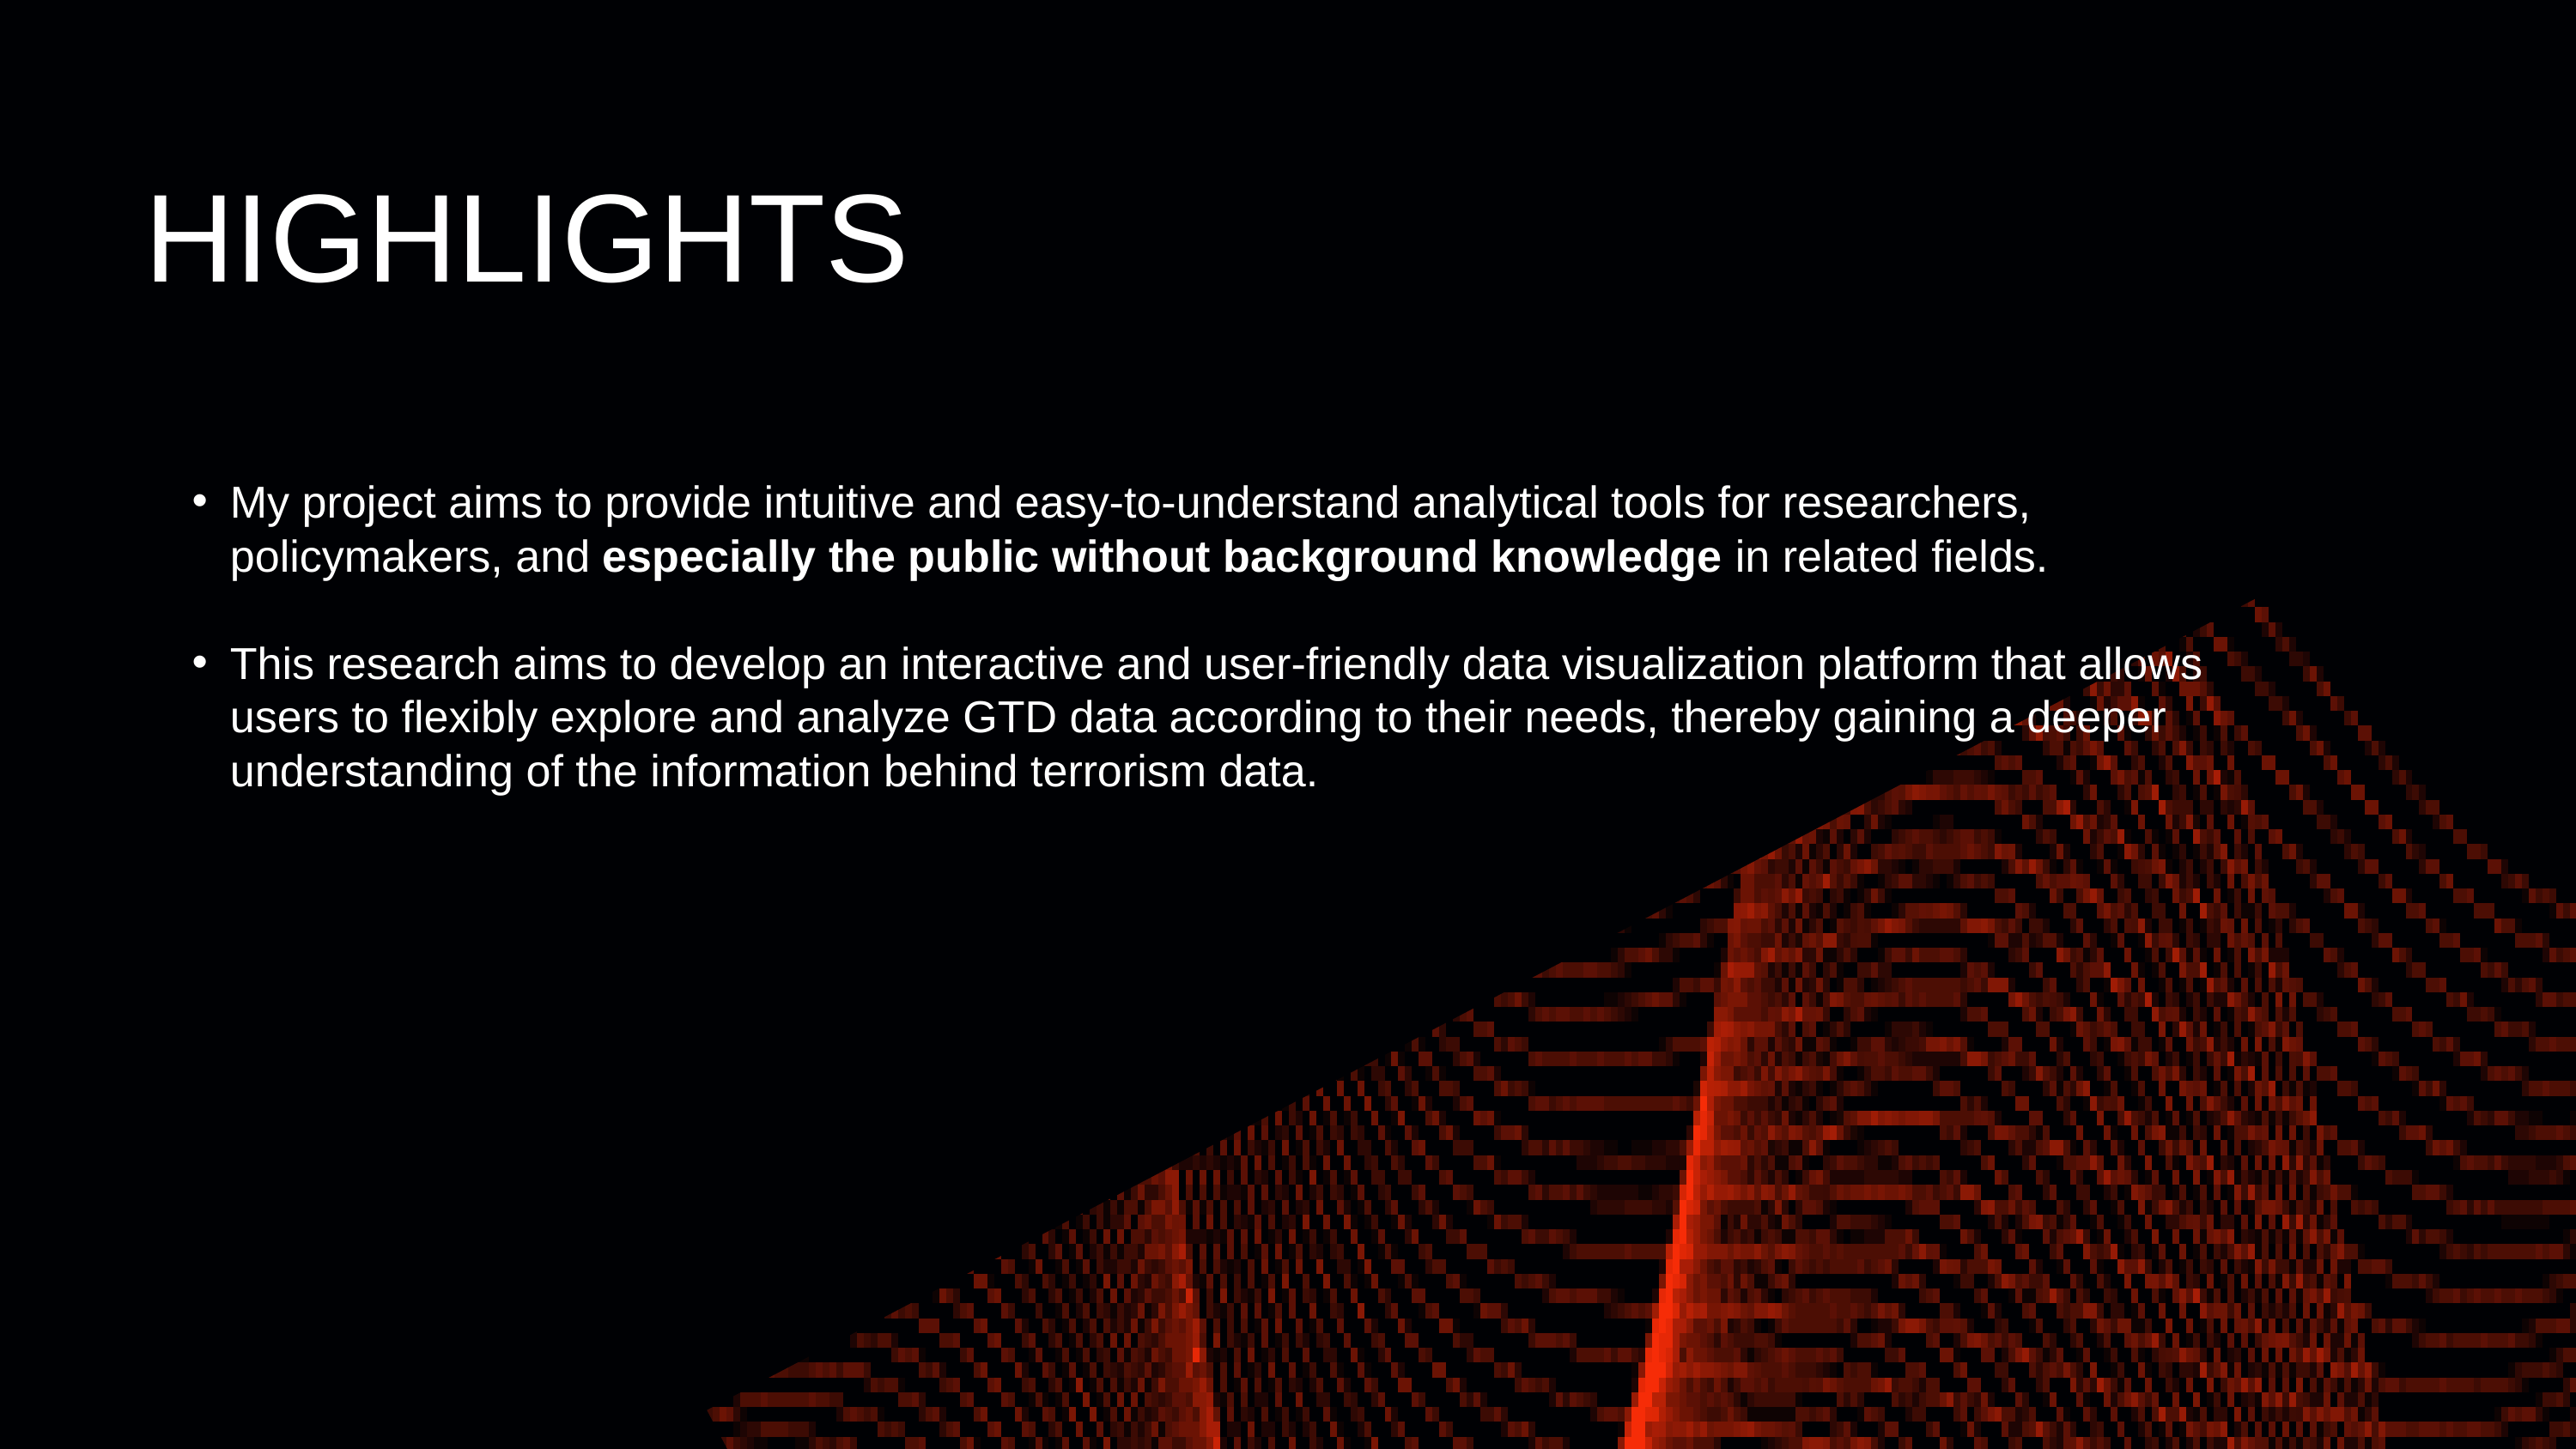

HIGHLIGHTS
My project aims to provide intuitive and easy-to-understand analytical tools for researchers, policymakers, and especially the public without background knowledge in related fields.

This research aims to develop an interactive and user-friendly data visualization platform that allows users to flexibly explore and analyze GTD data according to their needs, thereby gaining a deeper understanding of the information behind terrorism data.